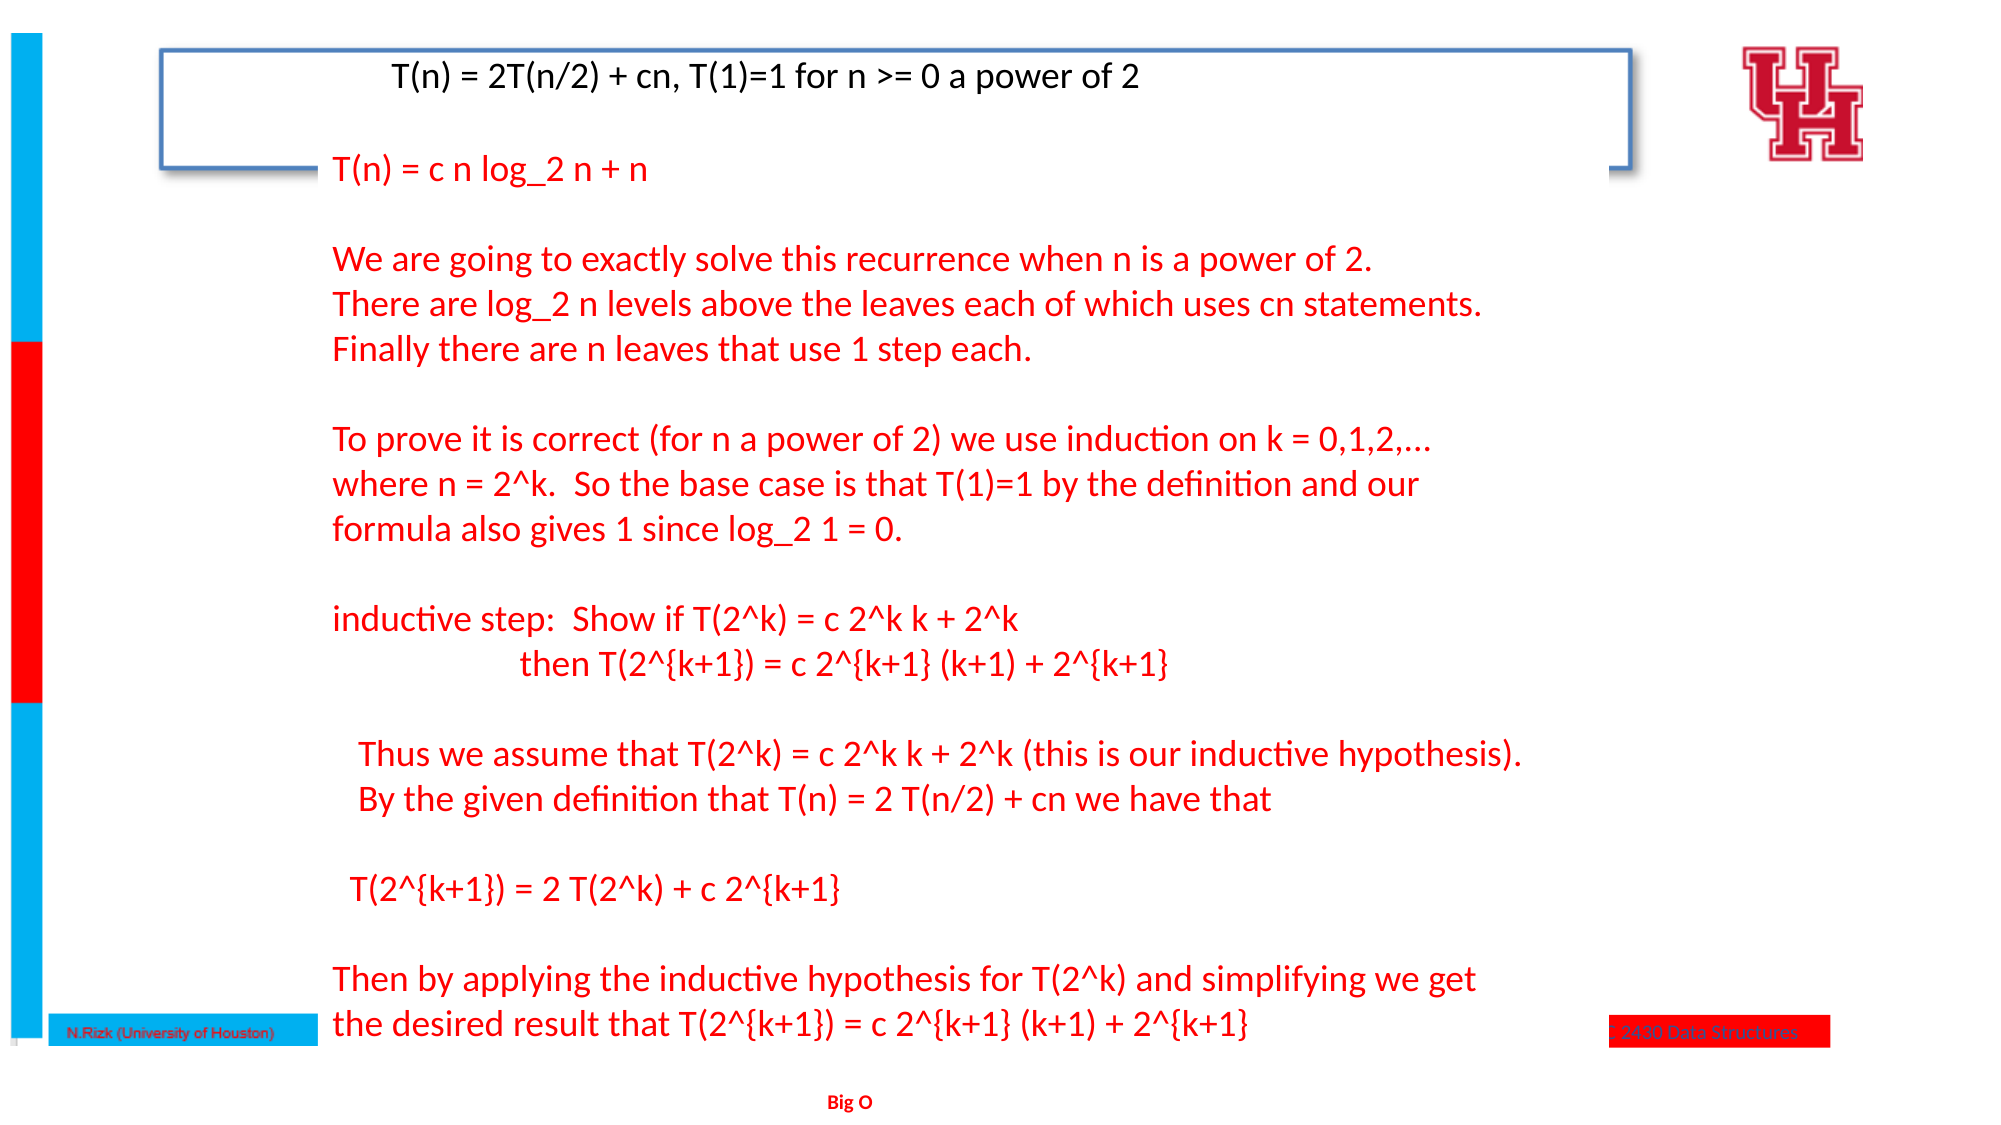

T(n) = 2T(n/2) + cn, T(1)=1 for n >= 0 a power of 2
T(n) = c n log_2 n + n

We are going to exactly solve this recurrence when n is a power of 2.
There are log_2 n levels above the leaves each of which uses cn statements.
Finally there are n leaves that use 1 step each.

To prove it is correct (for n a power of 2) we use induction on k = 0,1,2,...
where n = 2^k.  So the base case is that T(1)=1 by the definition and our
formula also gives 1 since log_2 1 = 0.

inductive step:  Show if T(2^k) = c 2^k k + 2^k
                      then T(2^{k+1}) = c 2^{k+1} (k+1) + 2^{k+1}

   Thus we assume that T(2^k) = c 2^k k + 2^k (this is our inductive hypothesis).
   By the given definition that T(n) = 2 T(n/2) + cn we have that

  T(2^{k+1}) = 2 T(2^k) + c 2^{k+1}

Then by applying the inductive hypothesis for T(2^k) and simplifying we get
the desired result that T(2^{k+1}) = c 2^{k+1} (k+1) + 2^{k+1}